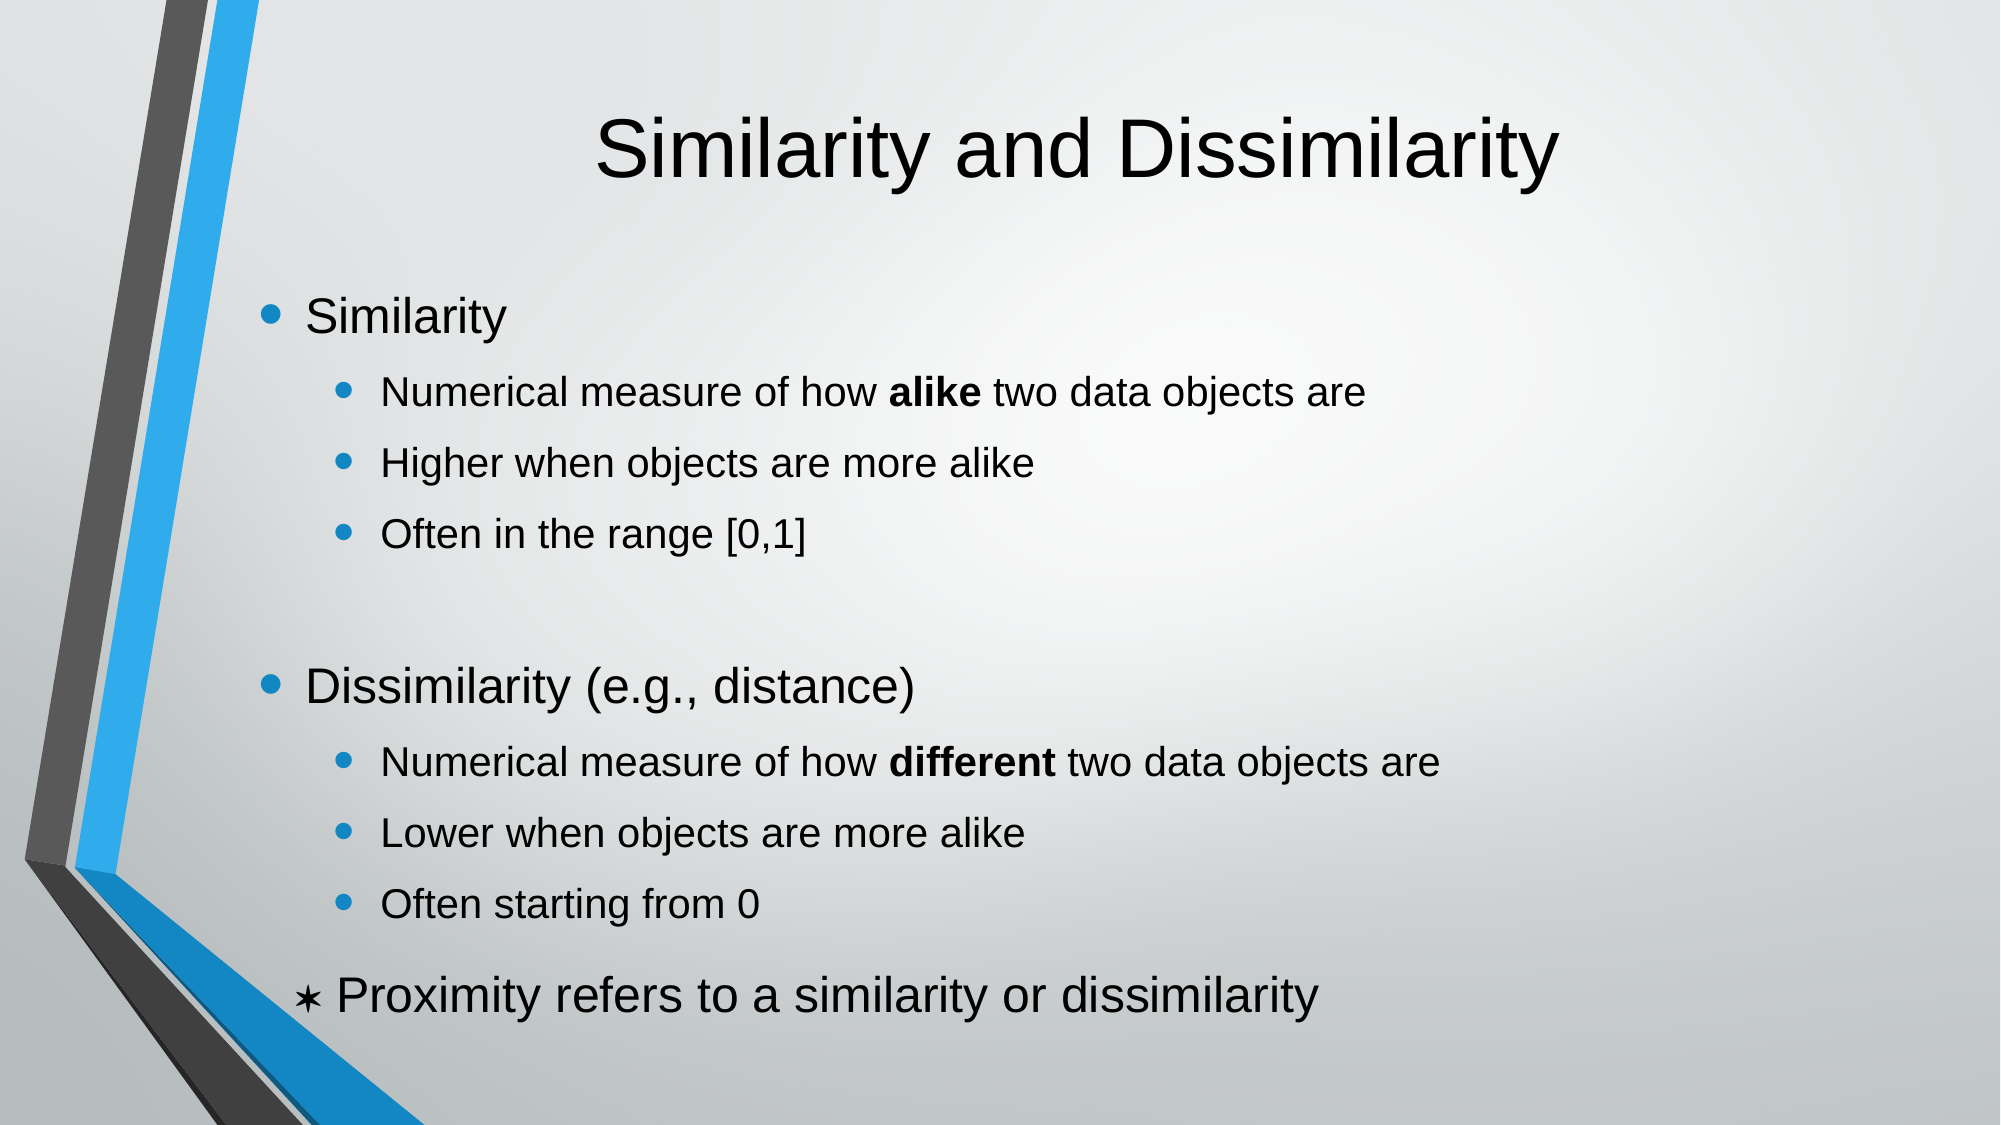

# Similarity and Dissimilarity
Similarity
Numerical measure of how alike two data objects are
Higher when objects are more alike
Often in the range [0,1]

Dissimilarity (e.g., distance)
Numerical measure of how different two data objects are
Lower when objects are more alike
Often starting from 0
∗ Proximity refers to a similarity or dissimilarity